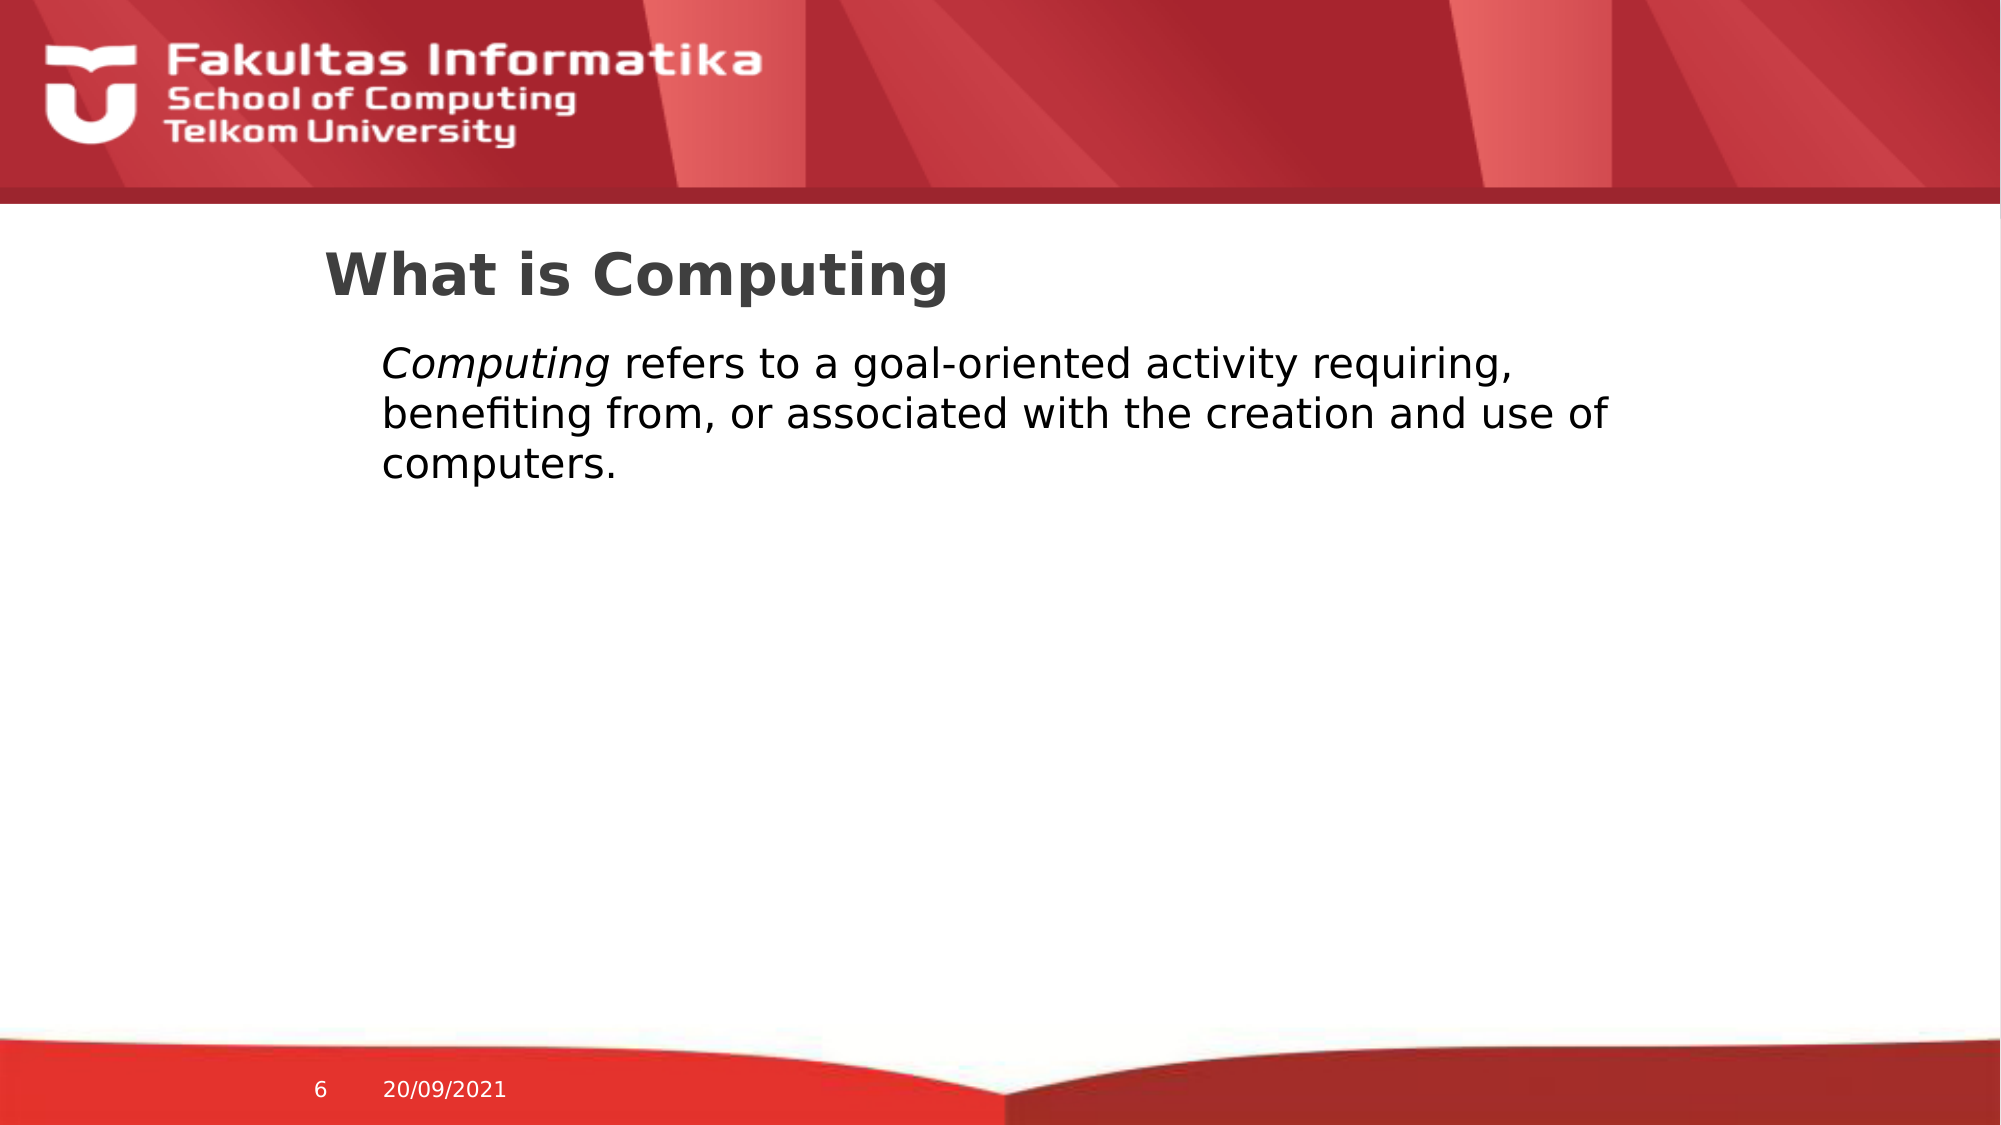

# What is Computing
Computing refers to a goal-oriented activity requiring, benefiting from, or associated with the creation and use of computers.

6
20/09/2021